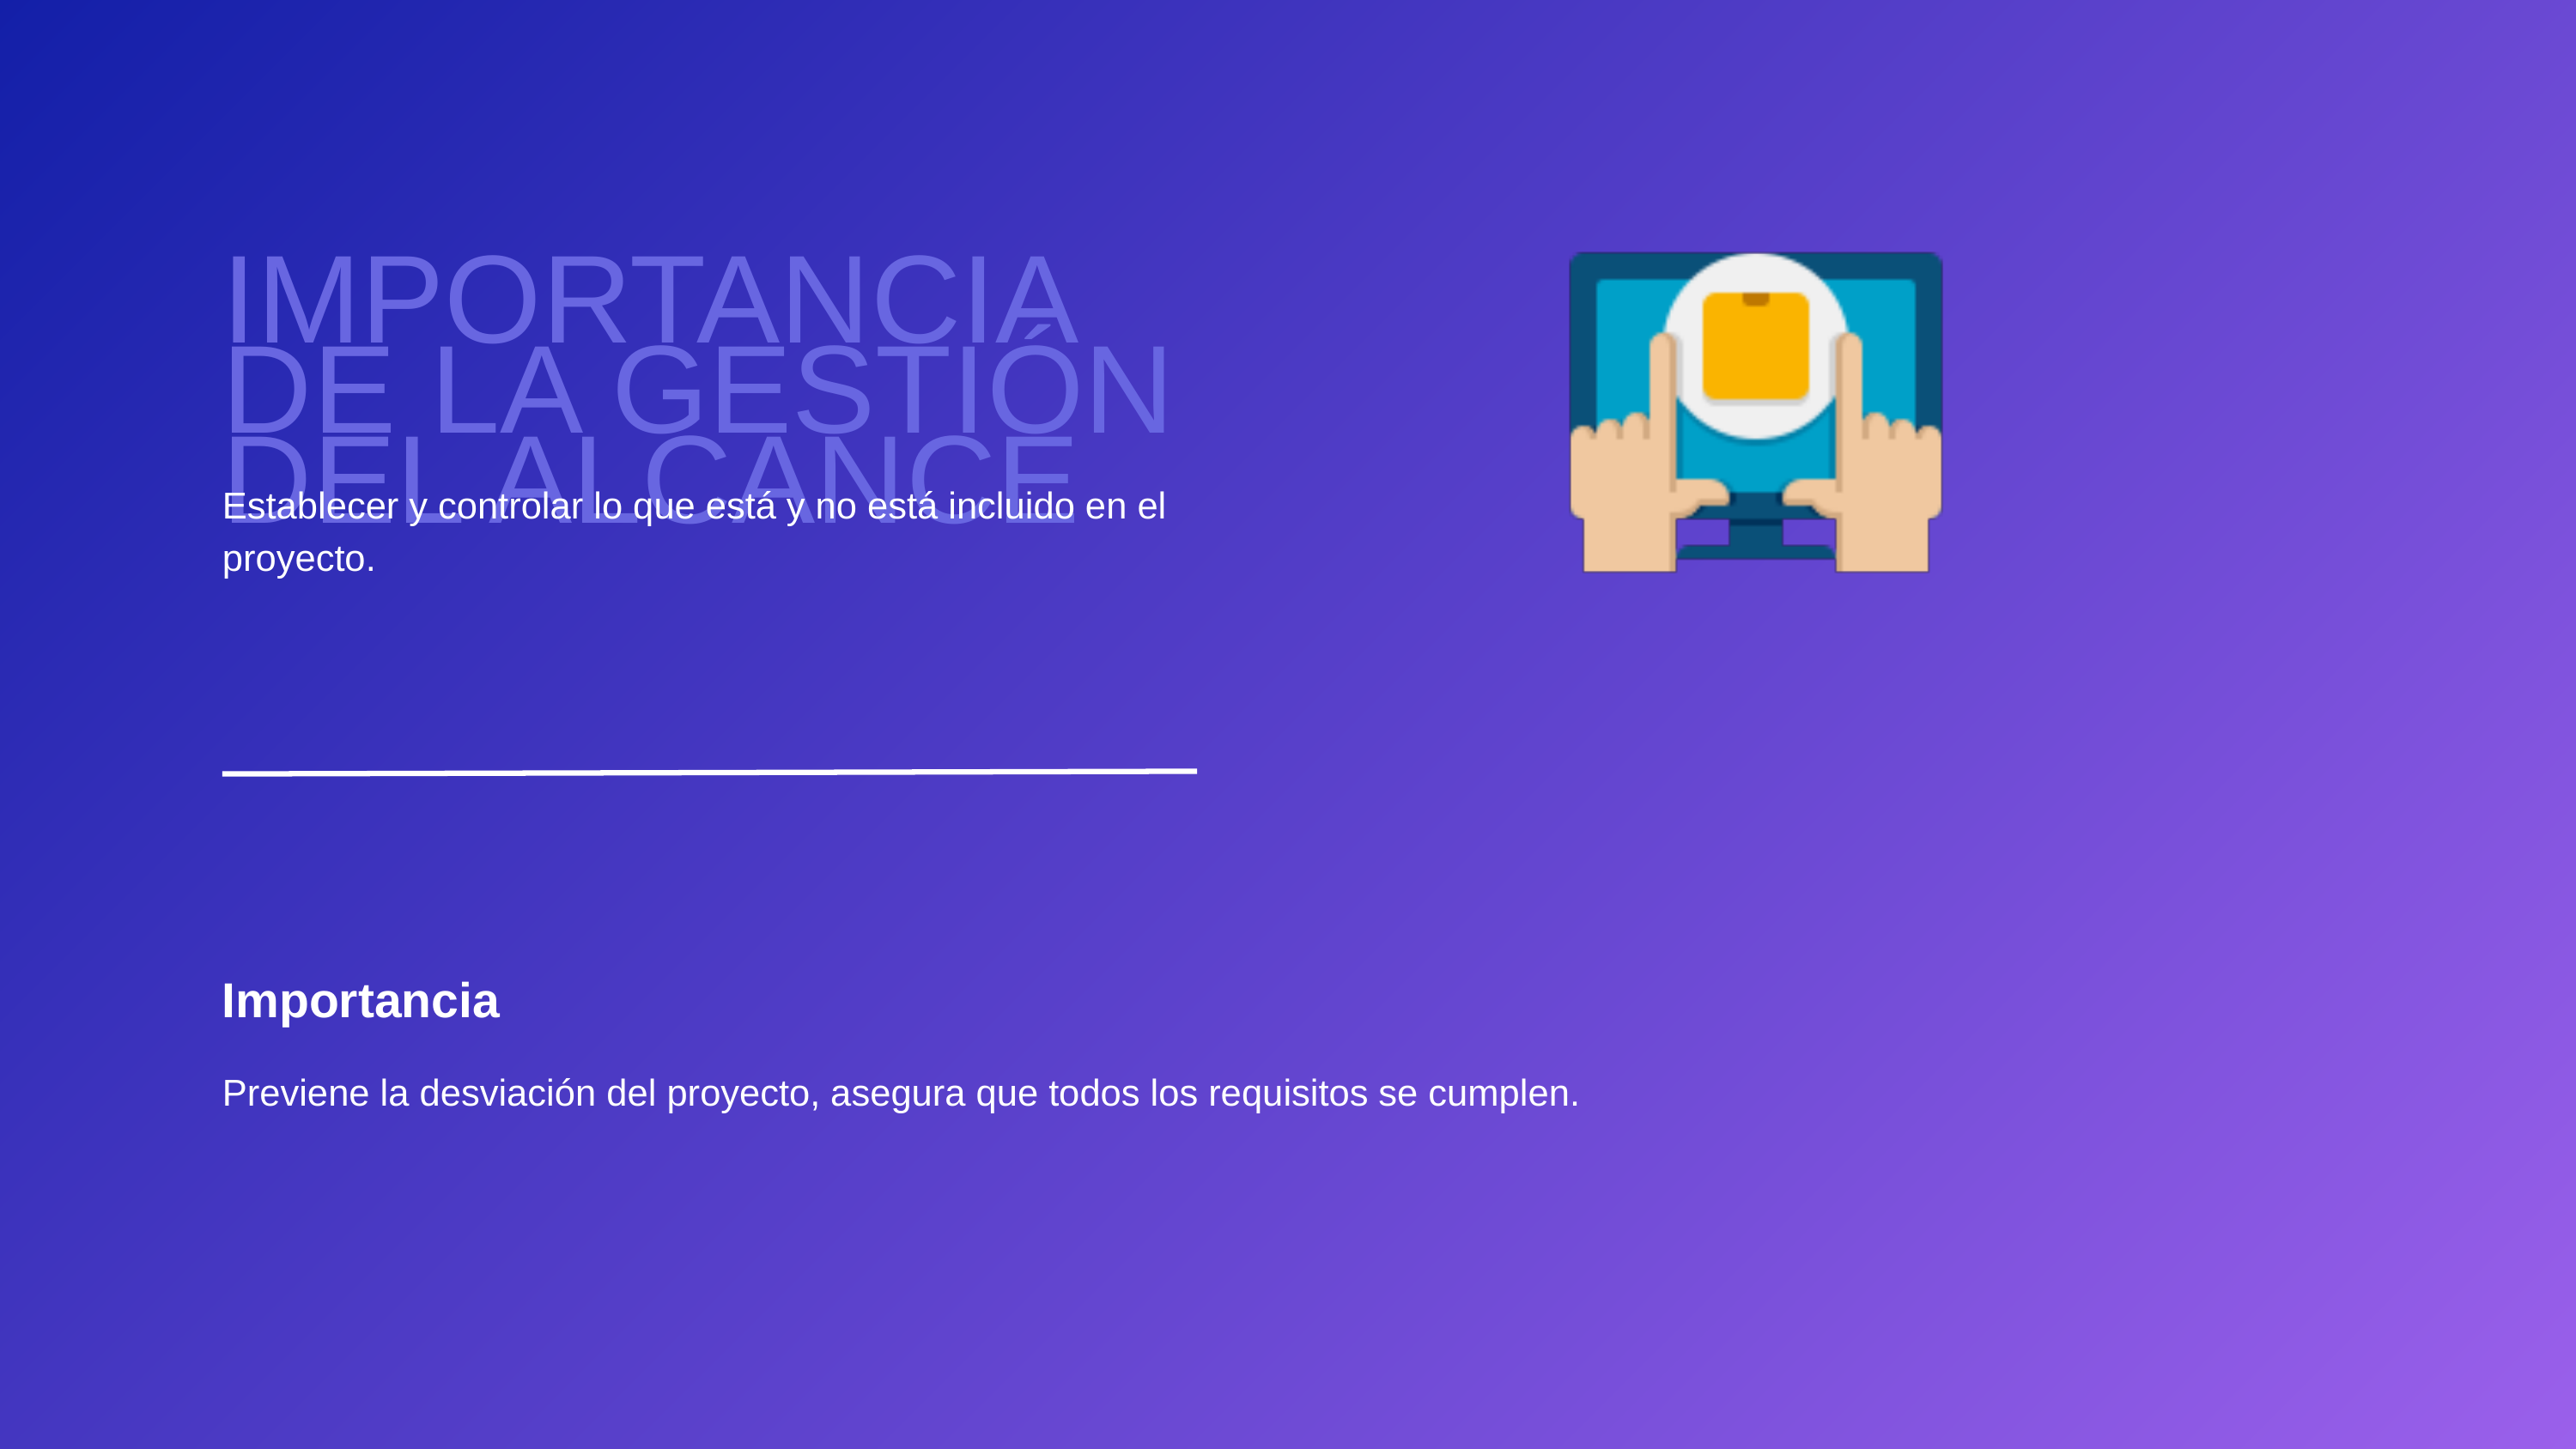

IMPORTANCIA DE LA GESTIÓN DEL ALCANCE
Establecer y controlar lo que está y no está incluido en el proyecto.

Importancia
Previene la desviación del proyecto, asegura que todos los requisitos se cumplen.